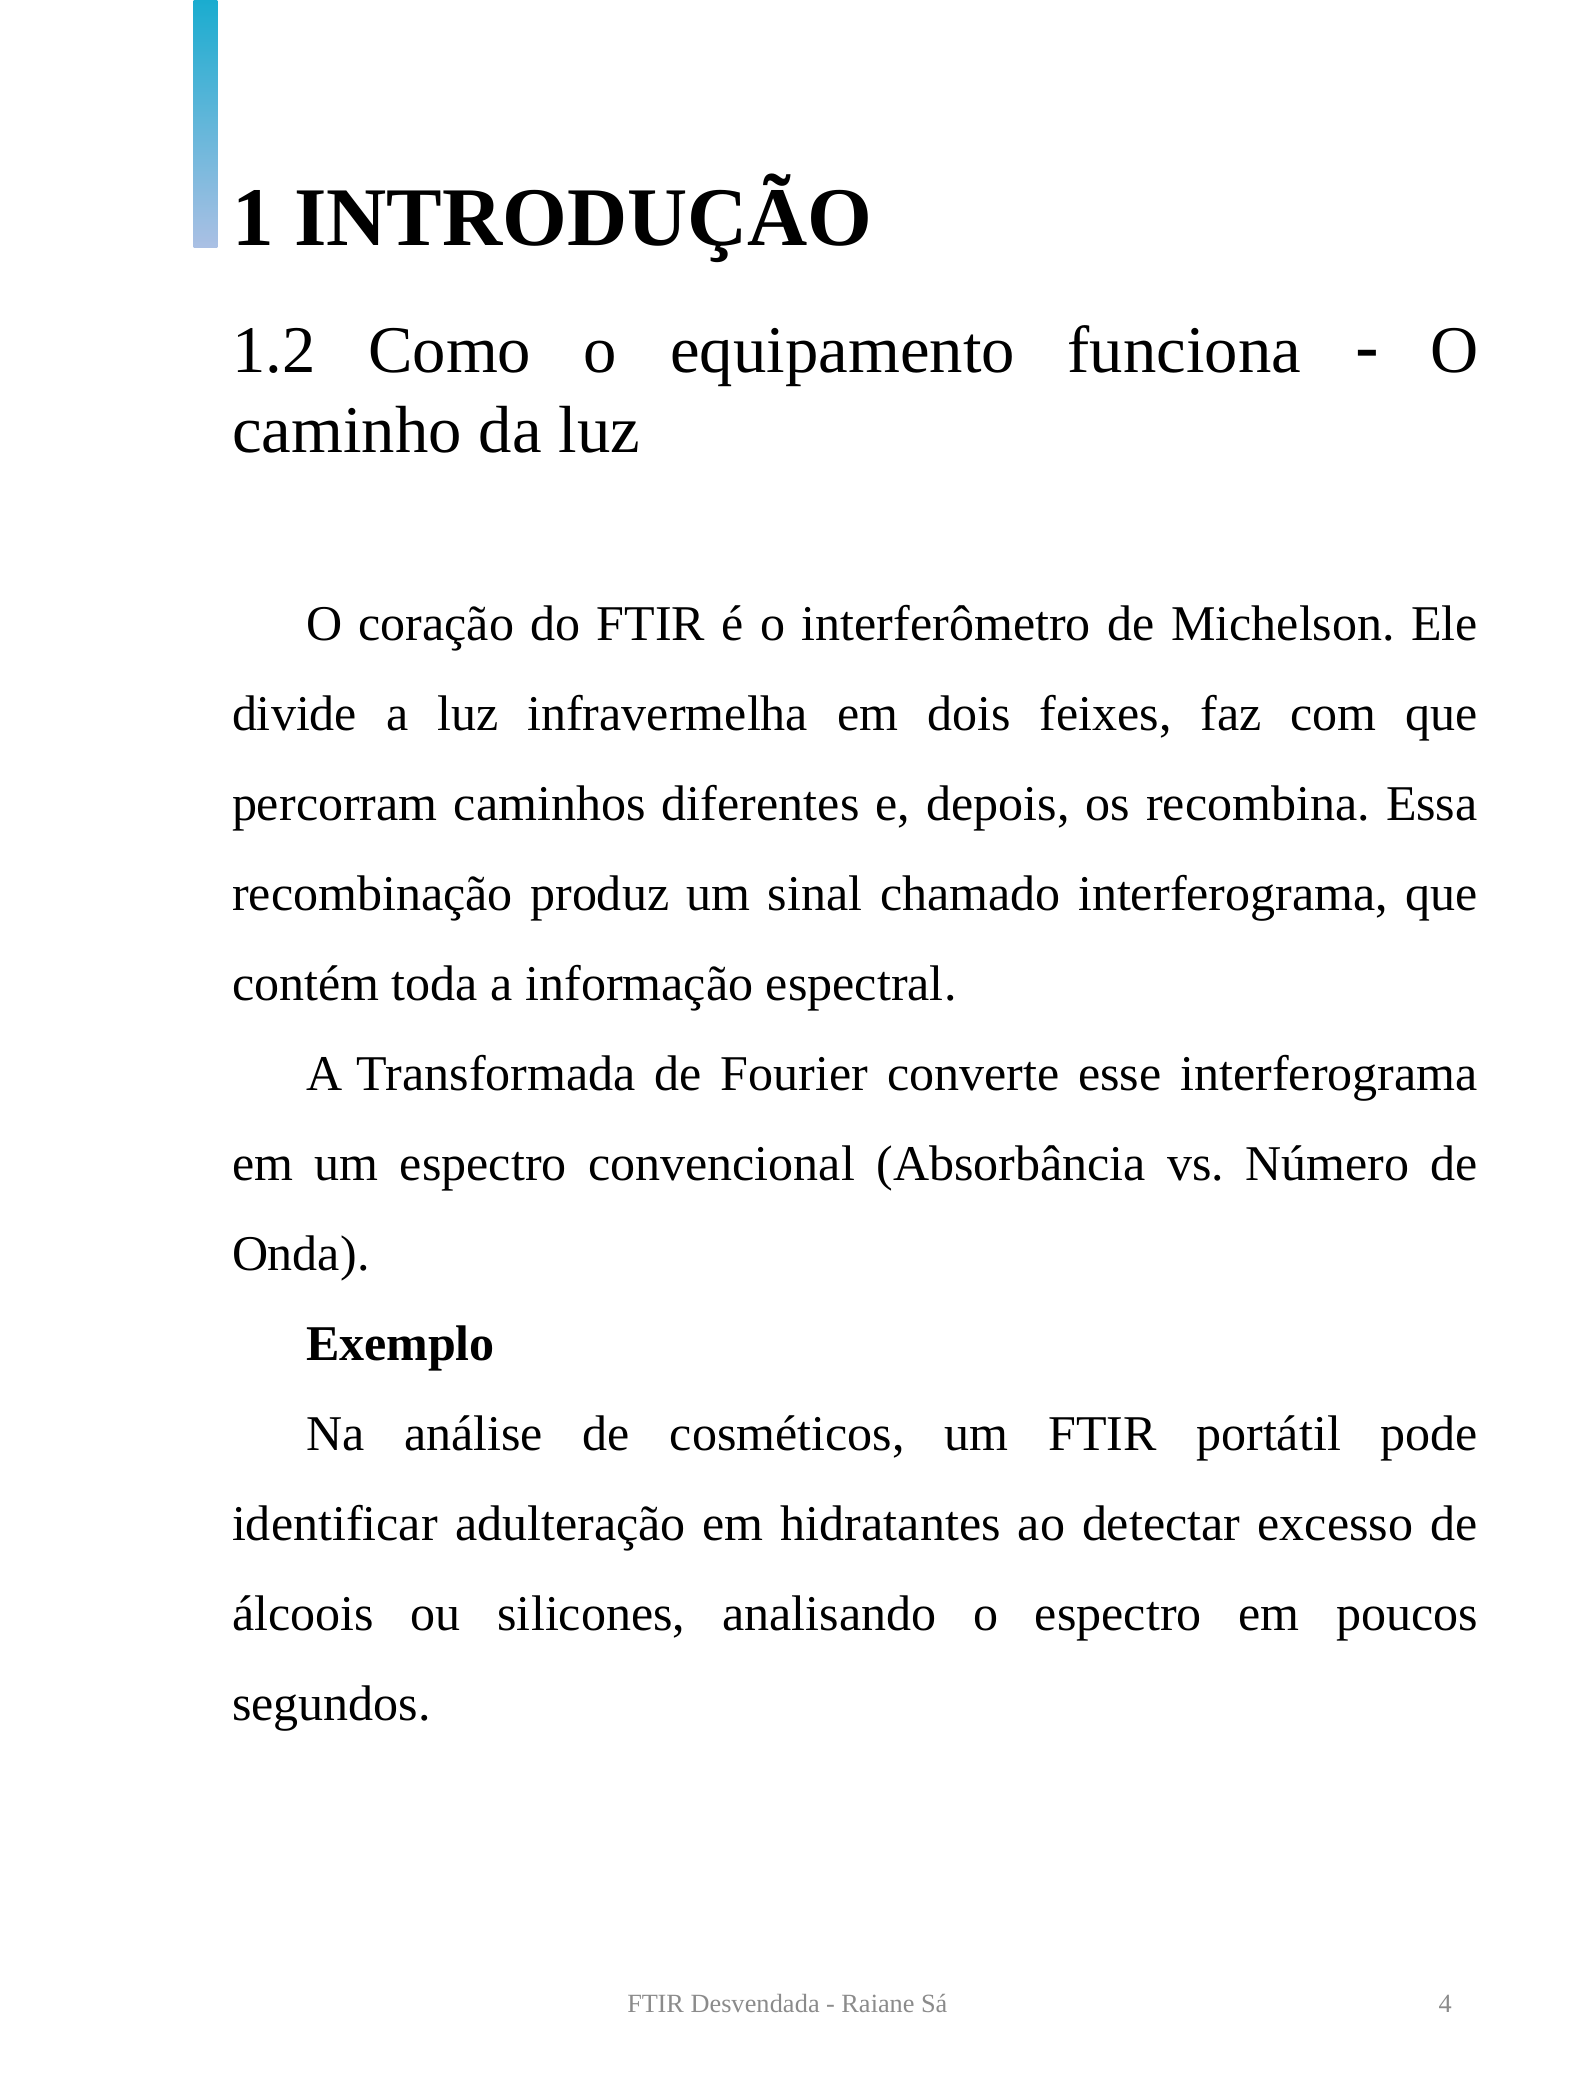

1 INTRODUÇÃO
1.2 Como o equipamento funciona − O caminho da luz
O coração do FTIR é o interferômetro de Michelson. Ele divide a luz infravermelha em dois feixes, faz com que percorram caminhos diferentes e, depois, os recombina. Essa recombinação produz um sinal chamado interferograma, que contém toda a informação espectral.
A Transformada de Fourier converte esse interferograma em um espectro convencional (Absorbância vs. Número de Onda).
Exemplo
Na análise de cosméticos, um FTIR portátil pode identificar adulteração em hidratantes ao detectar excesso de álcoois ou silicones, analisando o espectro em poucos segundos.
FTIR Desvendada - Raiane Sá
4